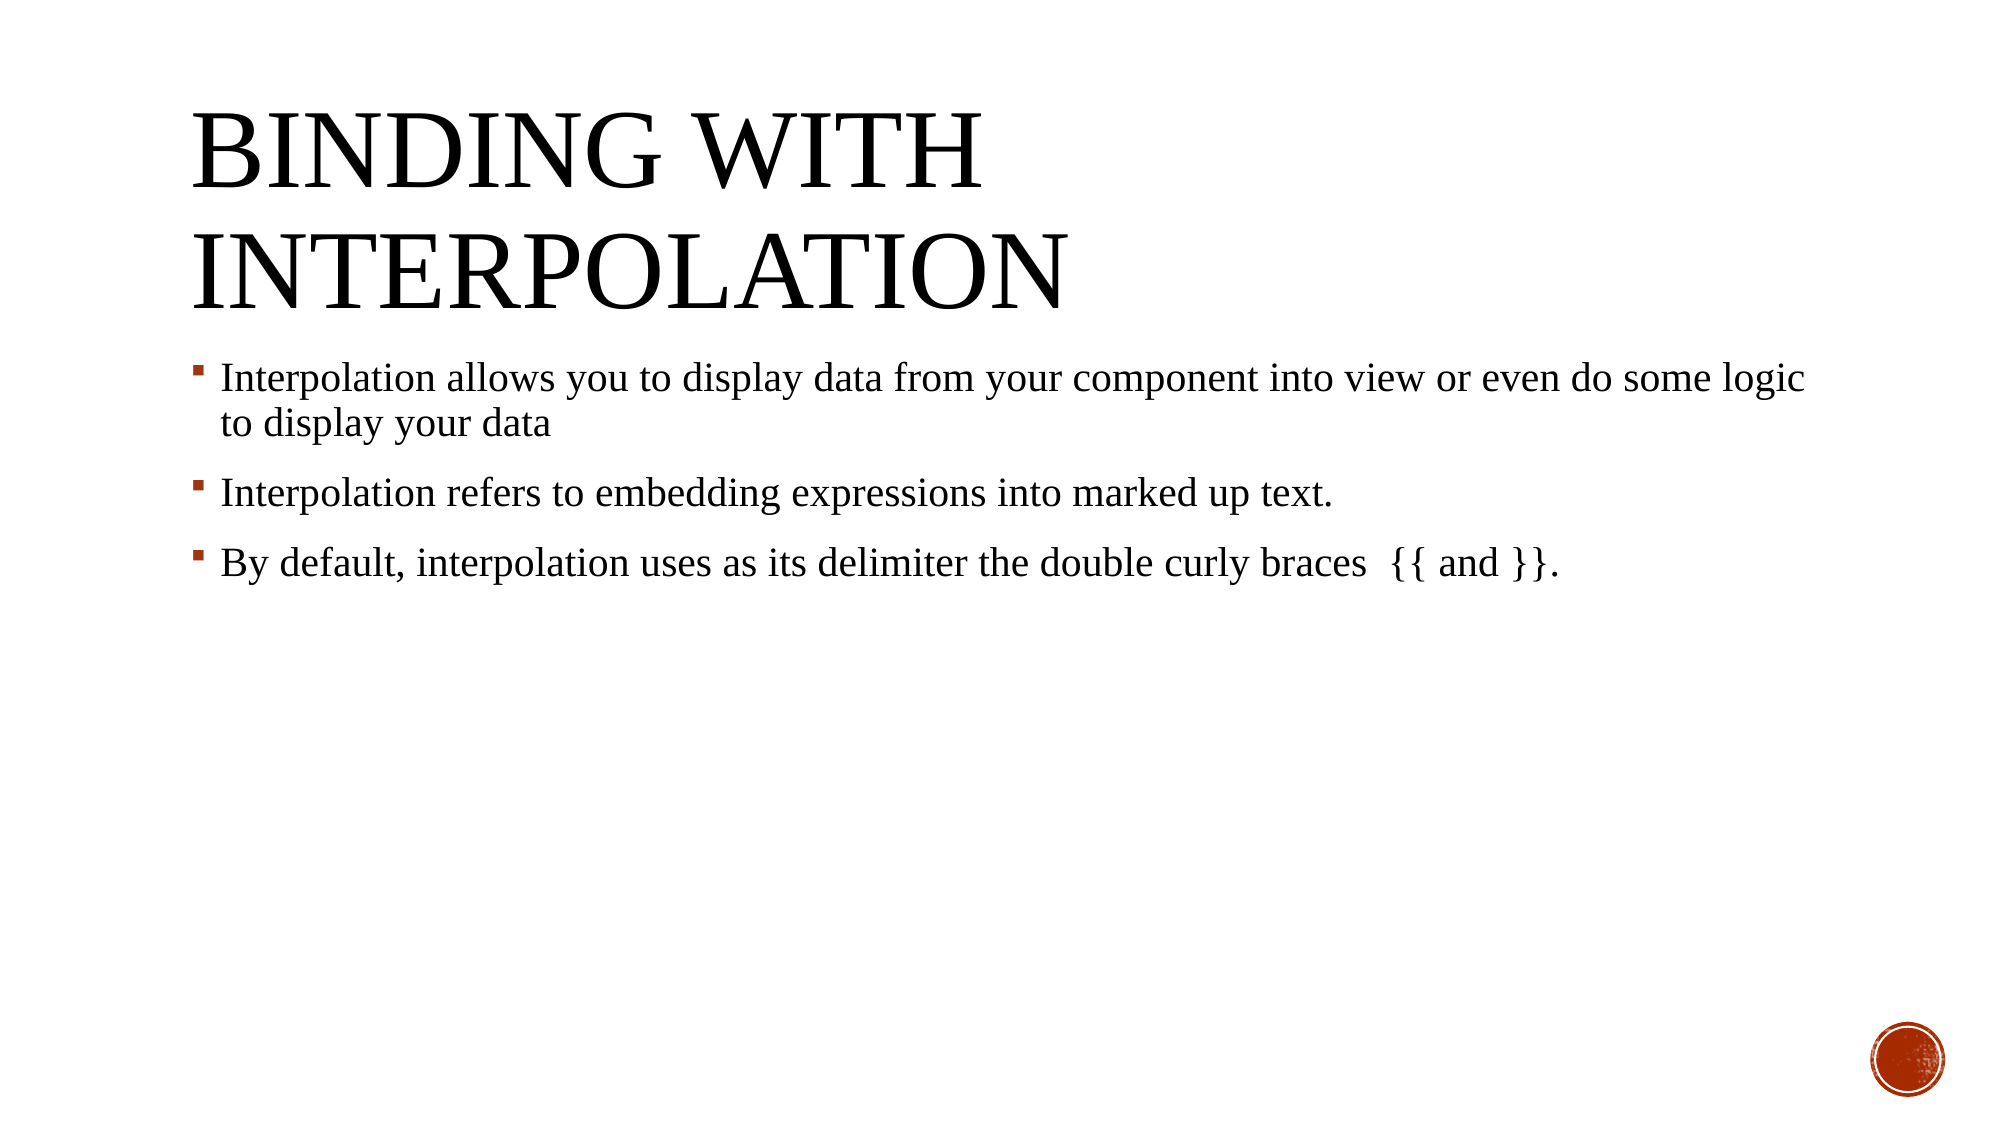

# Binding with Interpolation
Interpolation allows you to display data from your component into view or even do some logic to display your data
Interpolation refers to embedding expressions into marked up text.
By default, interpolation uses as its delimiter the double curly braces  {{ and }}.